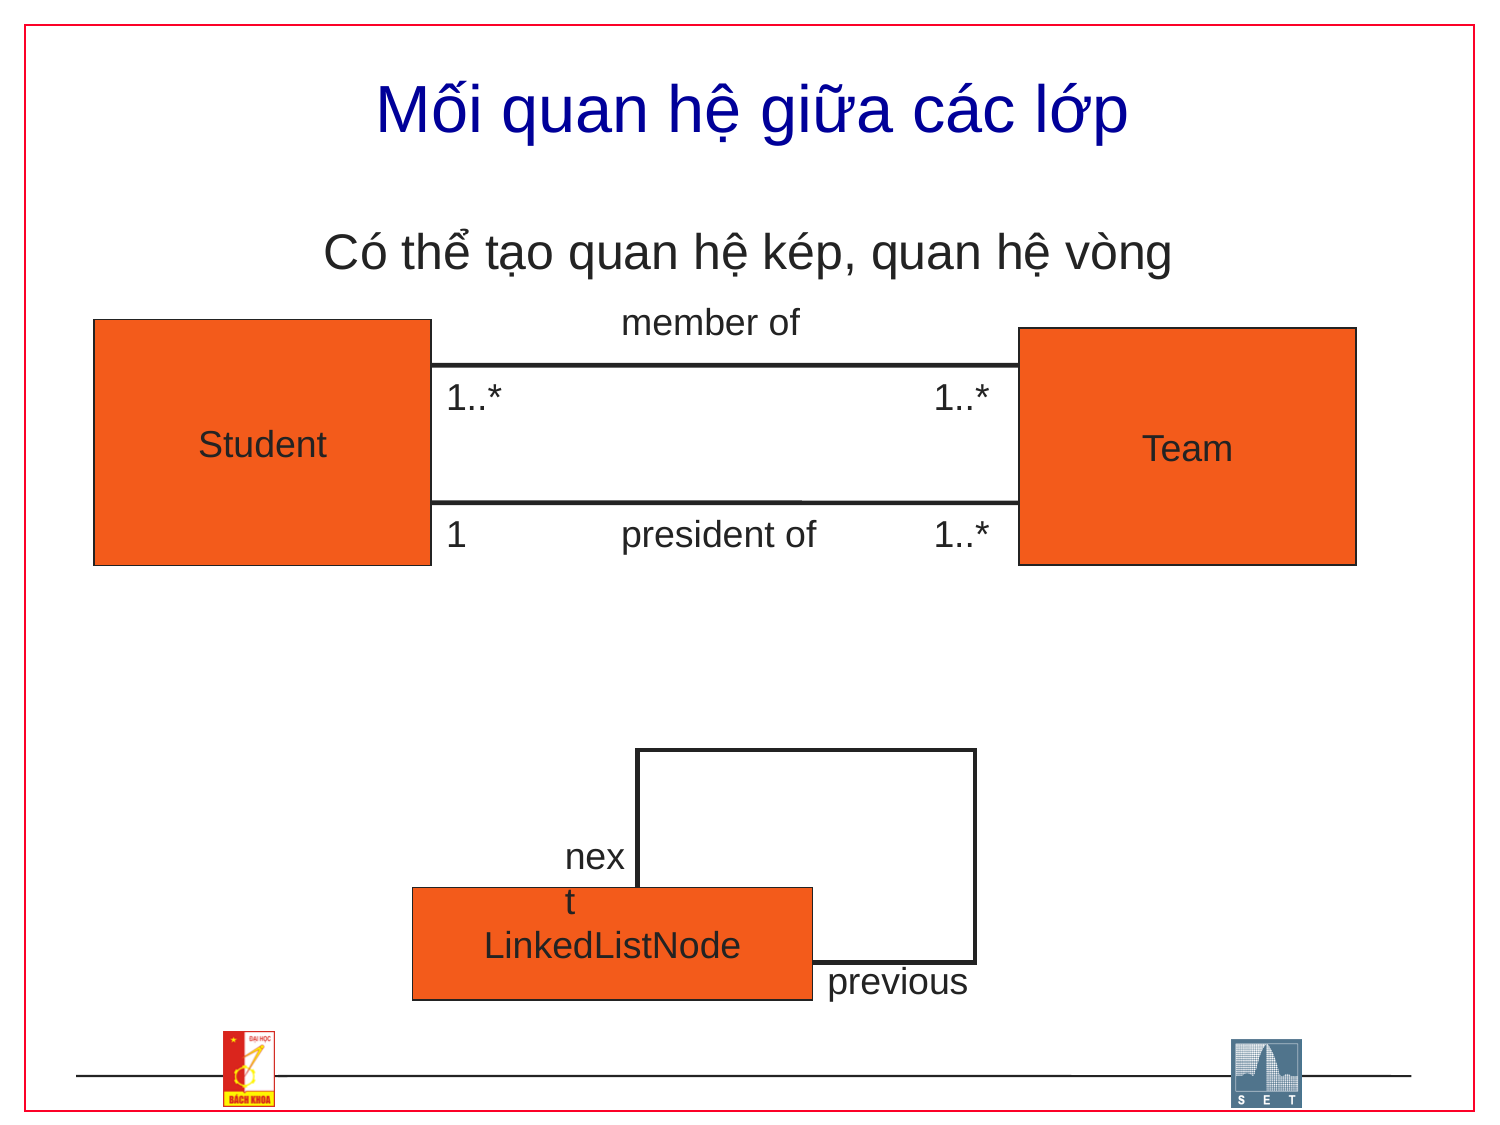

# Mối quan hệ giữa các lớp
Có thể tạo quan hệ kép, quan hệ vòng
member of
Student
Team

1..*
1..*

1
president of
1..*

next
LinkedListNode
previous